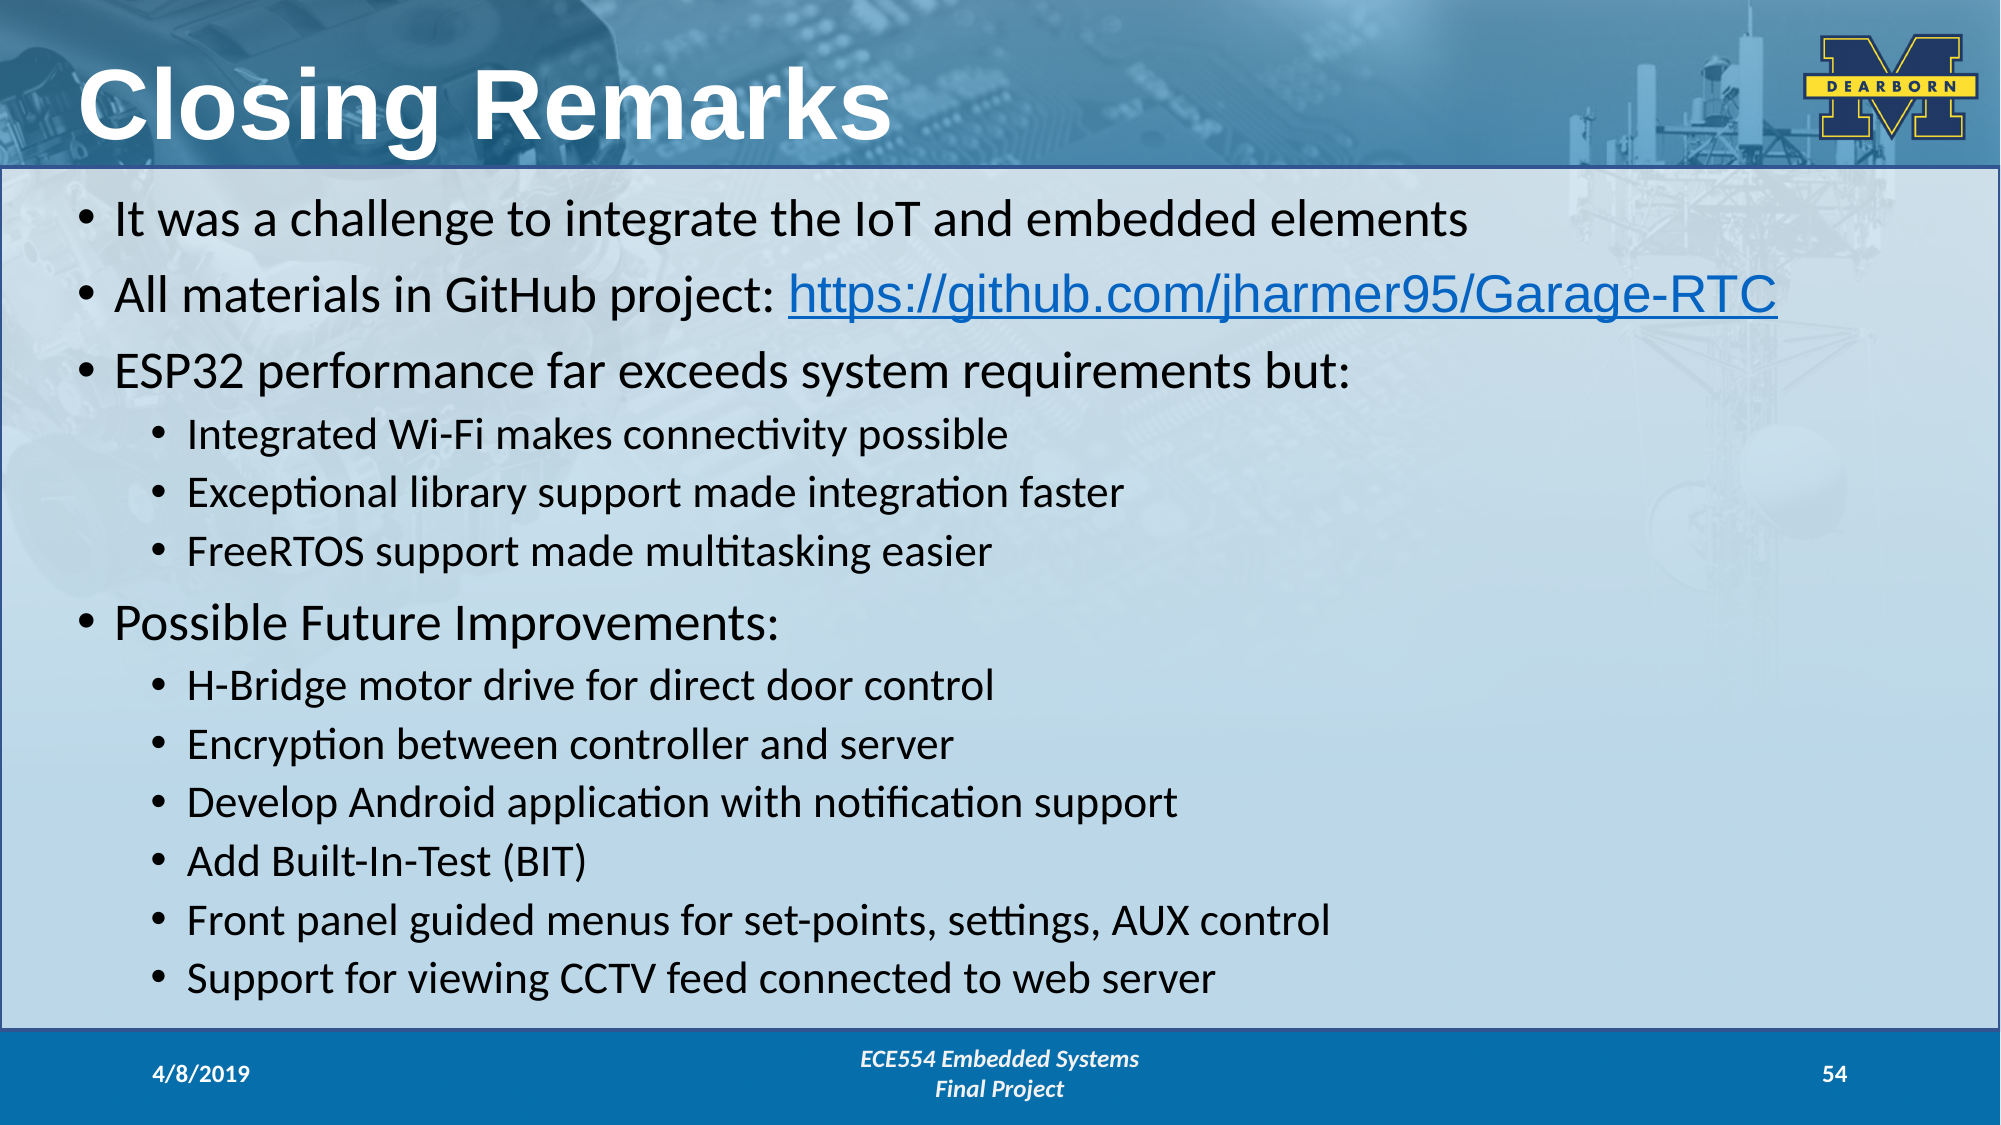

Closing Remarks
It was a challenge to integrate the IoT and embedded elements
All materials in GitHub project: https://github.com/jharmer95/Garage-RTC
ESP32 performance far exceeds system requirements but:
Integrated Wi-Fi makes connectivity possible
Exceptional library support made integration faster
FreeRTOS support made multitasking easier
Possible Future Improvements:
H-Bridge motor drive for direct door control
Encryption between controller and server
Develop Android application with notification support
Add Built-In-Test (BIT)
Front panel guided menus for set-points, settings, AUX control
Support for viewing CCTV feed connected to web server
4/8/2019
ECE554 Embedded Systems
Final Project
54